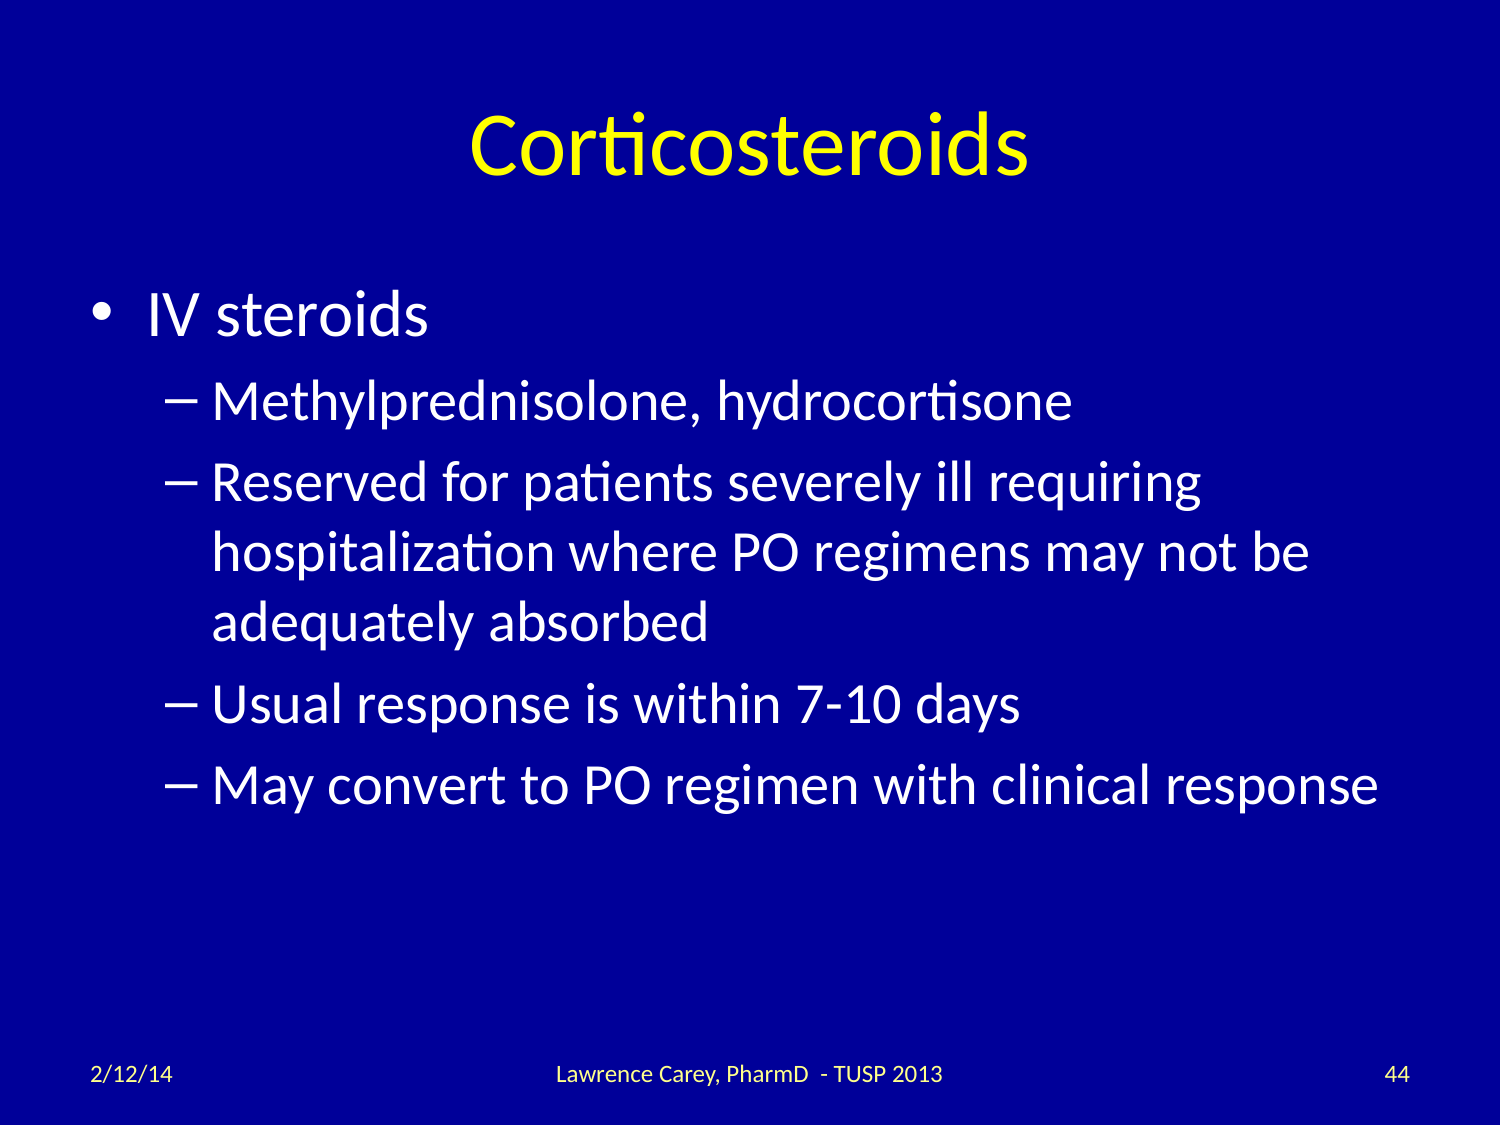

# Corticosteroids
IV steroids
Methylprednisolone, hydrocortisone
Reserved for patients severely ill requiring hospitalization where PO regimens may not be adequately absorbed
Usual response is within 7-10 days
May convert to PO regimen with clinical response

2/12/14
Lawrence Carey, PharmD  - TUSP 2013
44